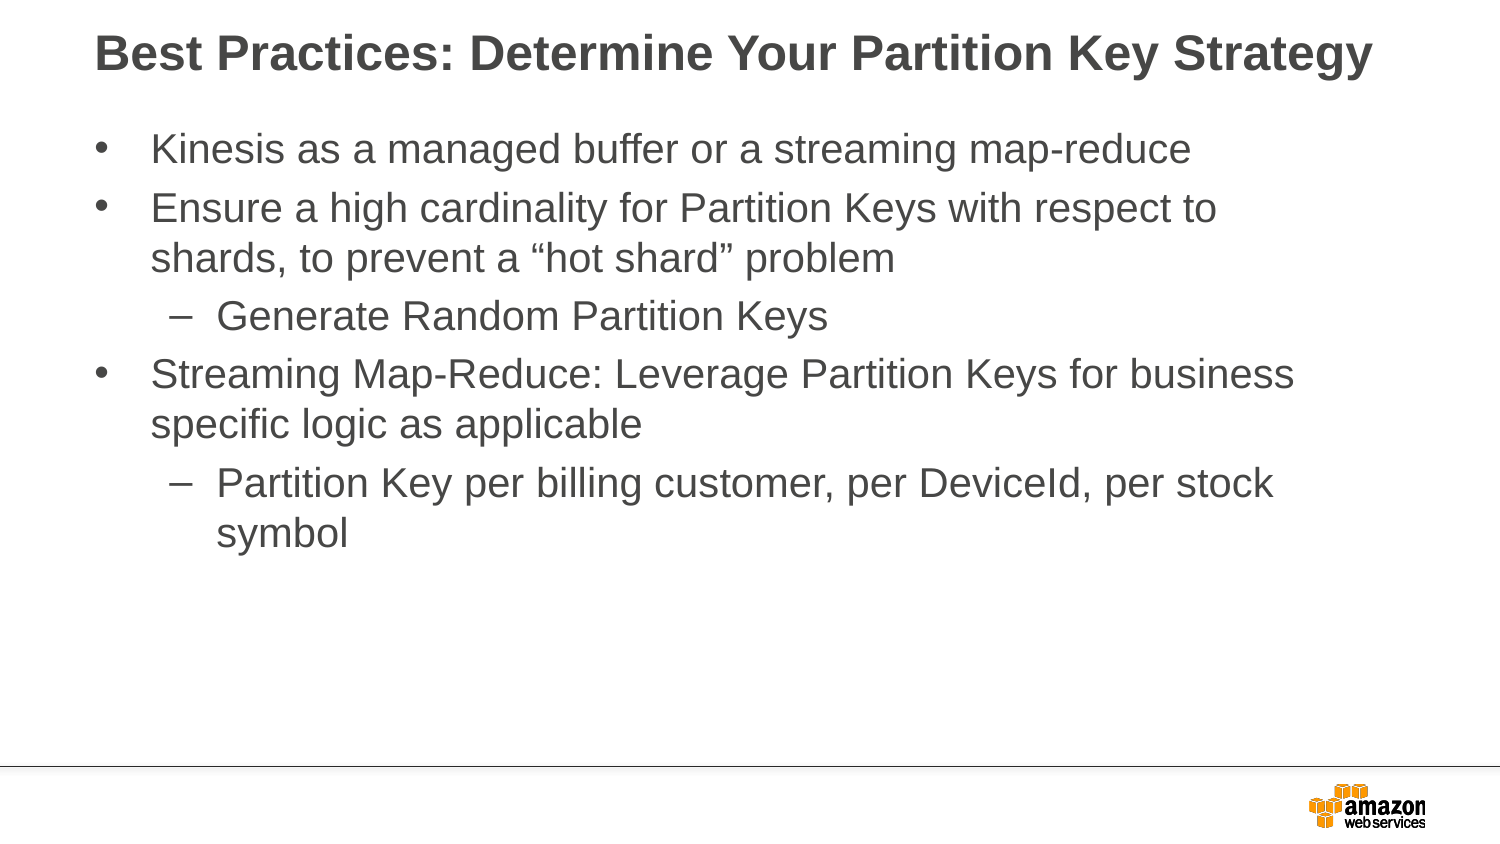

# Best Practices: Determine Your Partition Key Strategy
Kinesis as a managed buffer or a streaming map-reduce
Ensure a high cardinality for Partition Keys with respect to shards, to prevent a “hot shard” problem
Generate Random Partition Keys
Streaming Map-Reduce: Leverage Partition Keys for business specific logic as applicable
Partition Key per billing customer, per DeviceId, per stock symbol